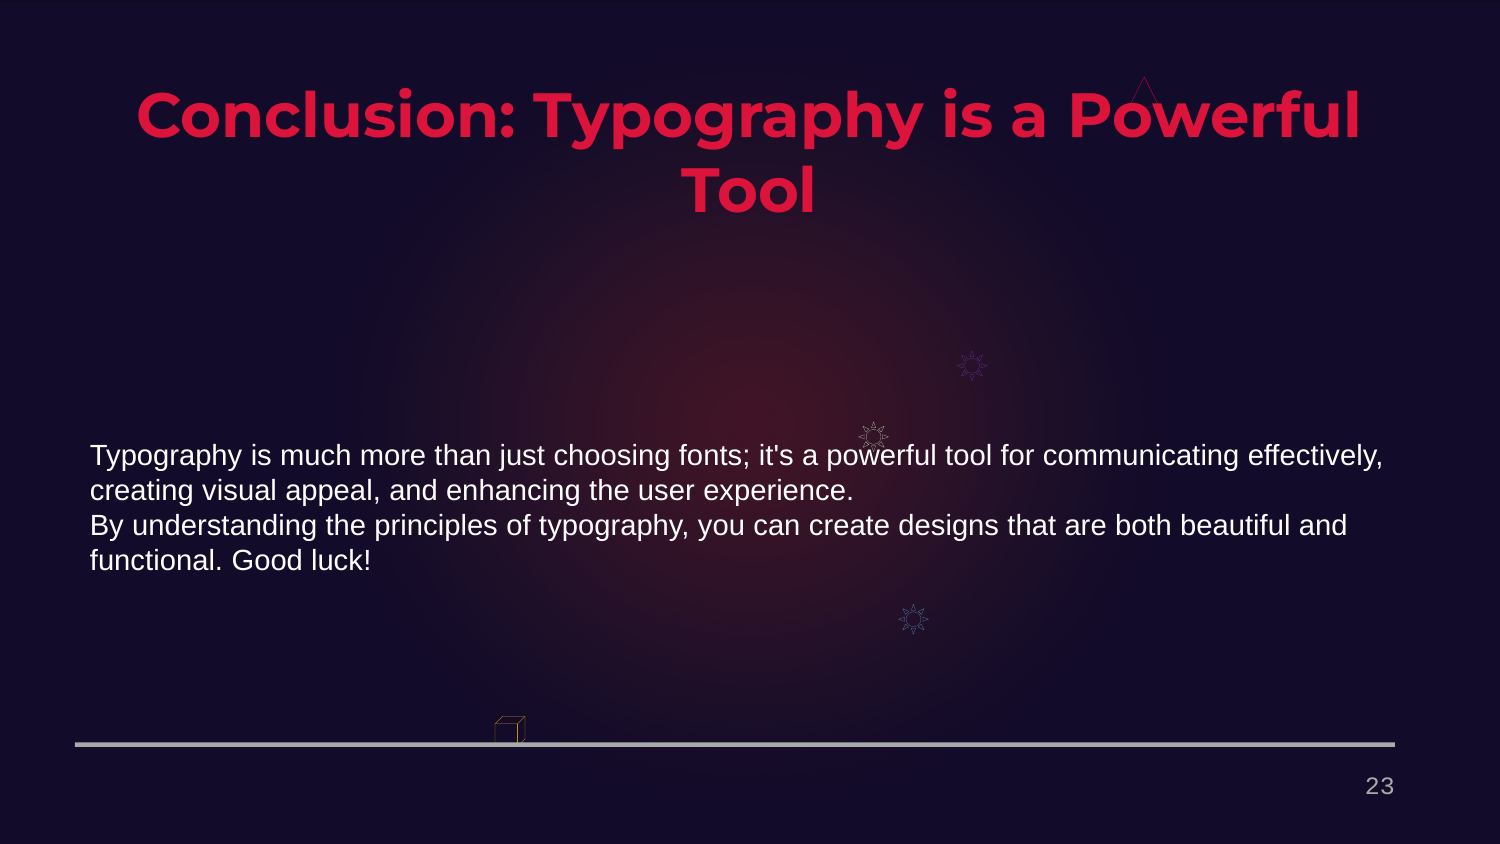

Conclusion: Typography is a Powerful Tool

Typography is much more than just choosing fonts; it's a powerful tool for communicating effectively, creating visual appeal, and enhancing the user experience.
By understanding the principles of typography, you can create designs that are both beautiful and functional. Good luck!

23